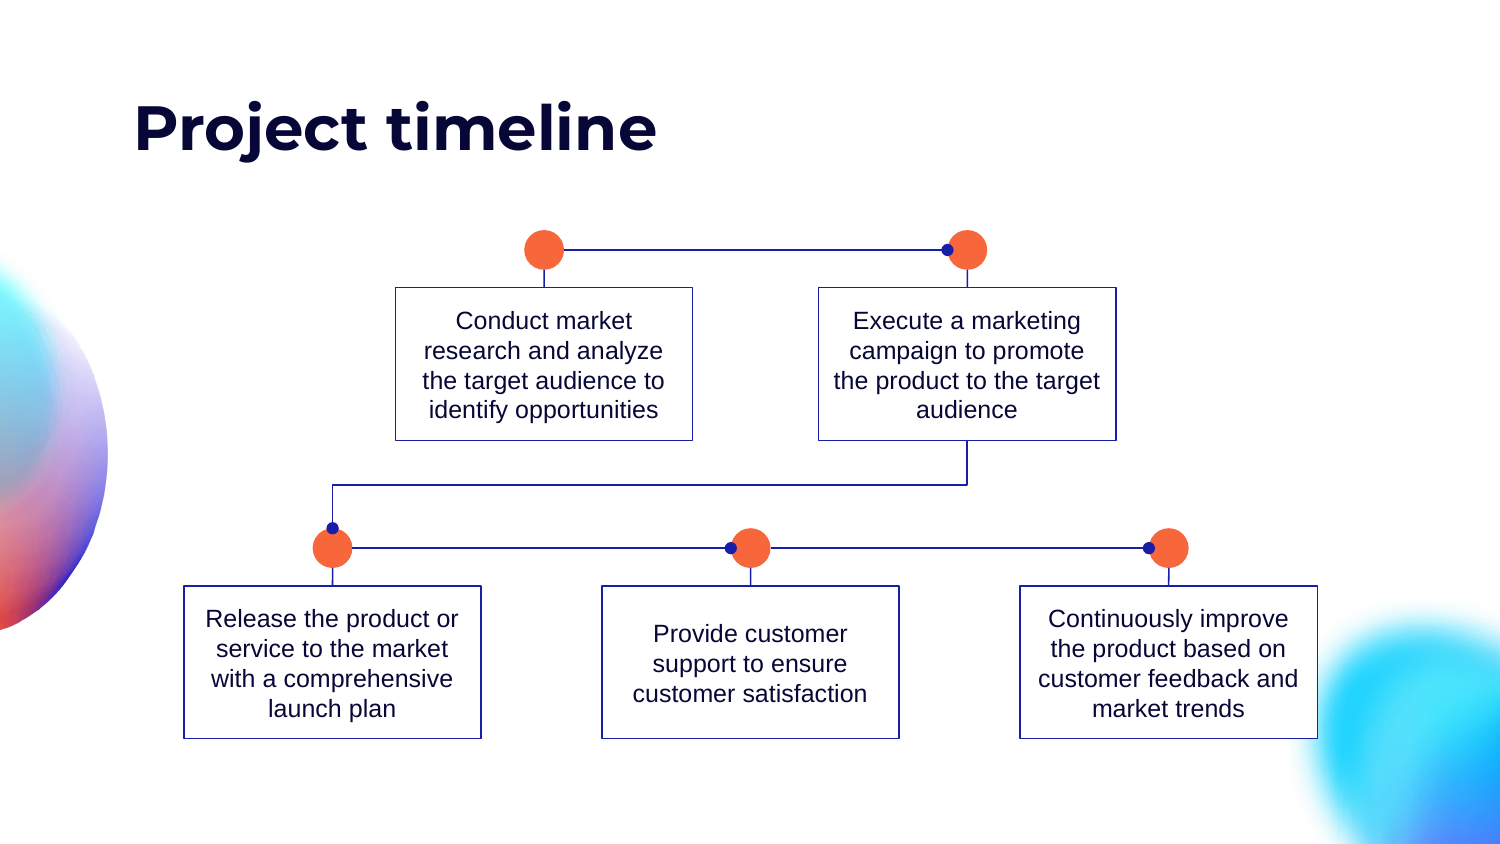

# Project timeline

Conduct market research and analyze the target audience to identify opportunities
Execute a marketing campaign to promote the product to the target audience

Release the product or service to the market with a comprehensive launch plan
Provide customer support to ensure customer satisfaction
Continuously improve the product based on customer feedback and market trends